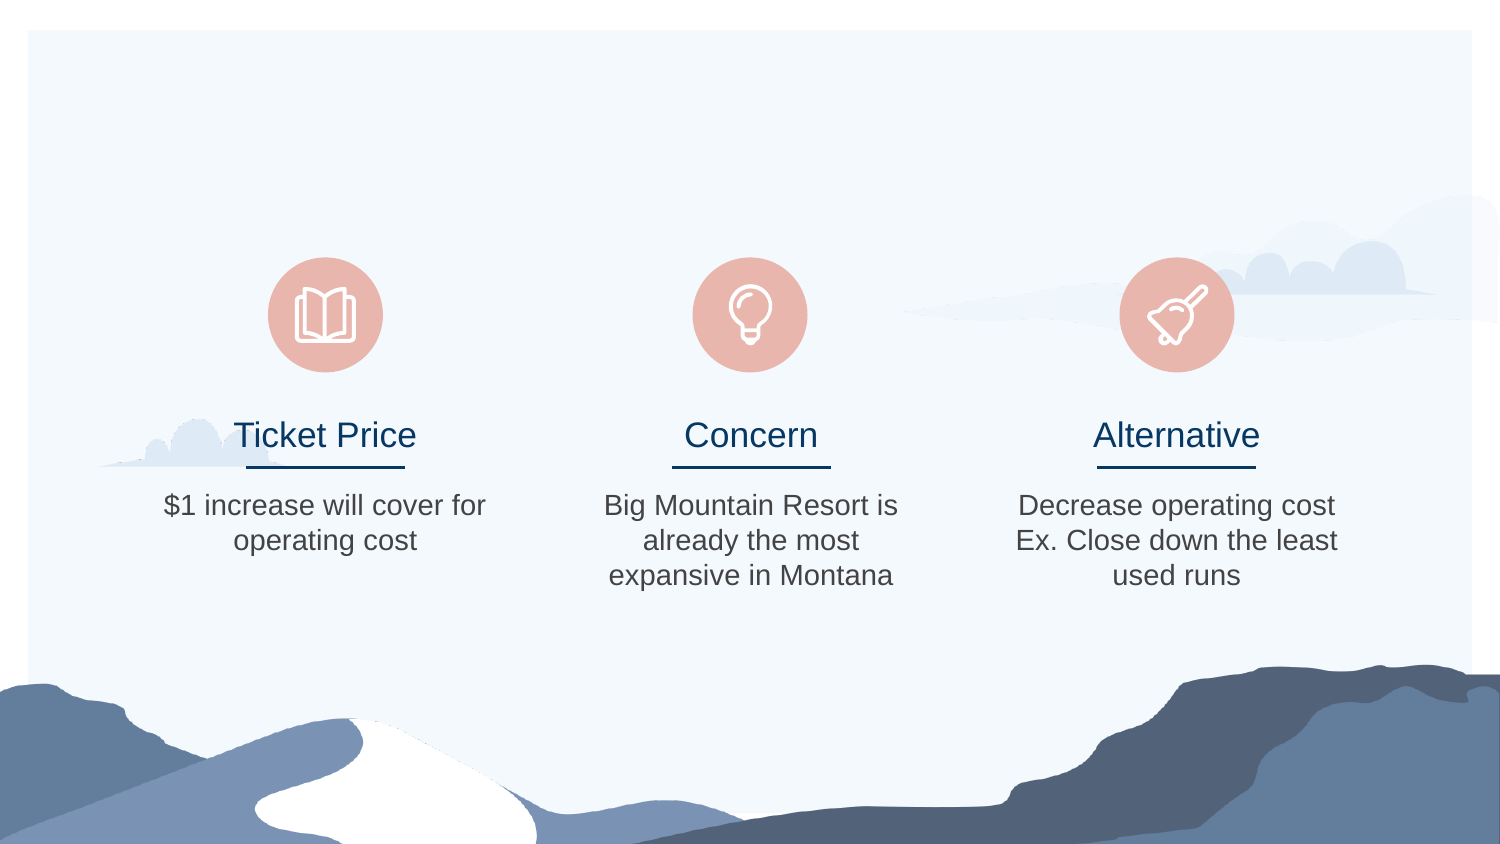

Ticket Price
Concern
Alternative
$1 increase will cover for operating cost
Big Mountain Resort is already the most expansive in Montana
Decrease operating cost
Ex. Close down the least used runs